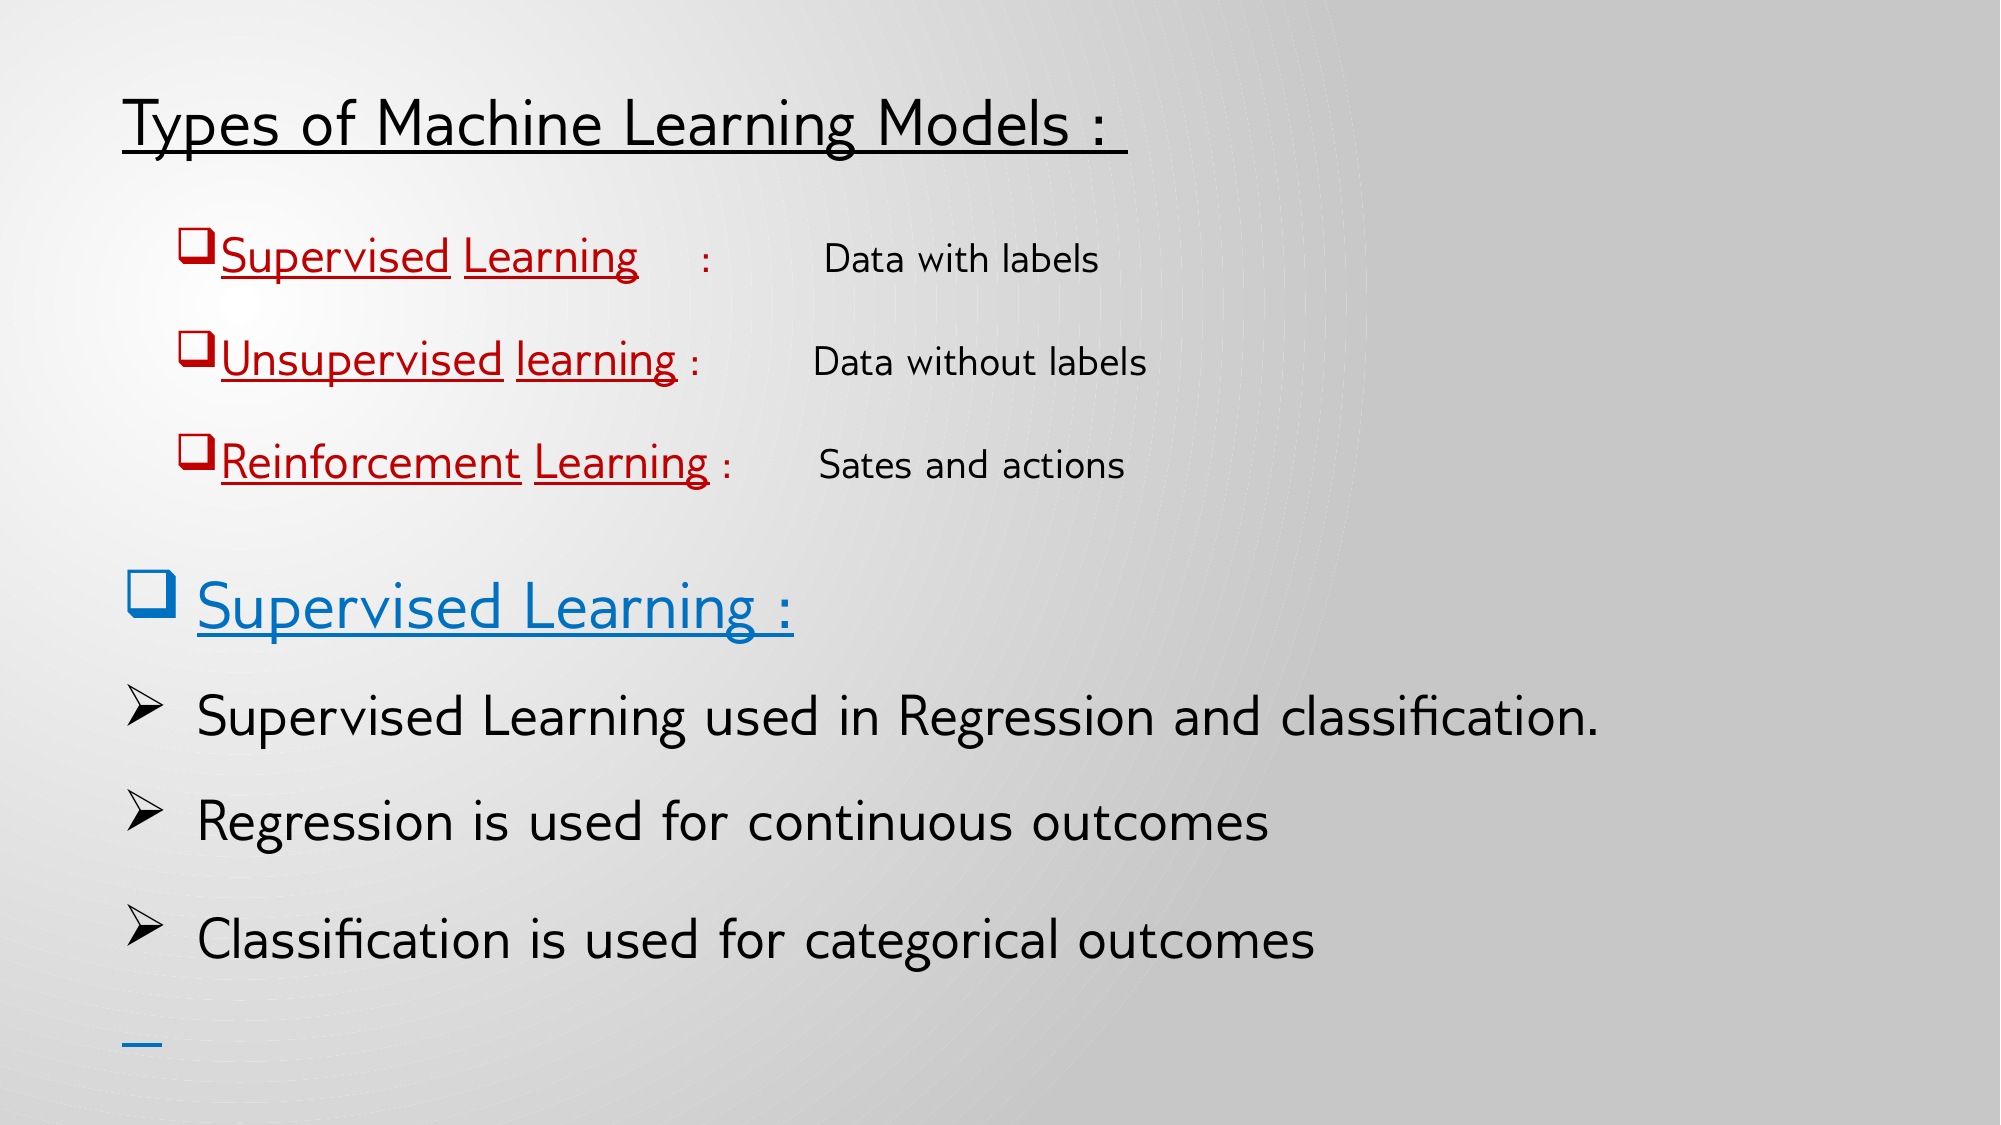

Types of Machine Learning Models :
Supervised Learning     :         Data with labels
Unsupervised learning :         Data without labels
Reinforcement Learning :       Sates and actions
Supervised Learning :
Supervised Learning used in Regression and classification.
Regression is used for continuous outcomes
Classification is used for categorical outcomes